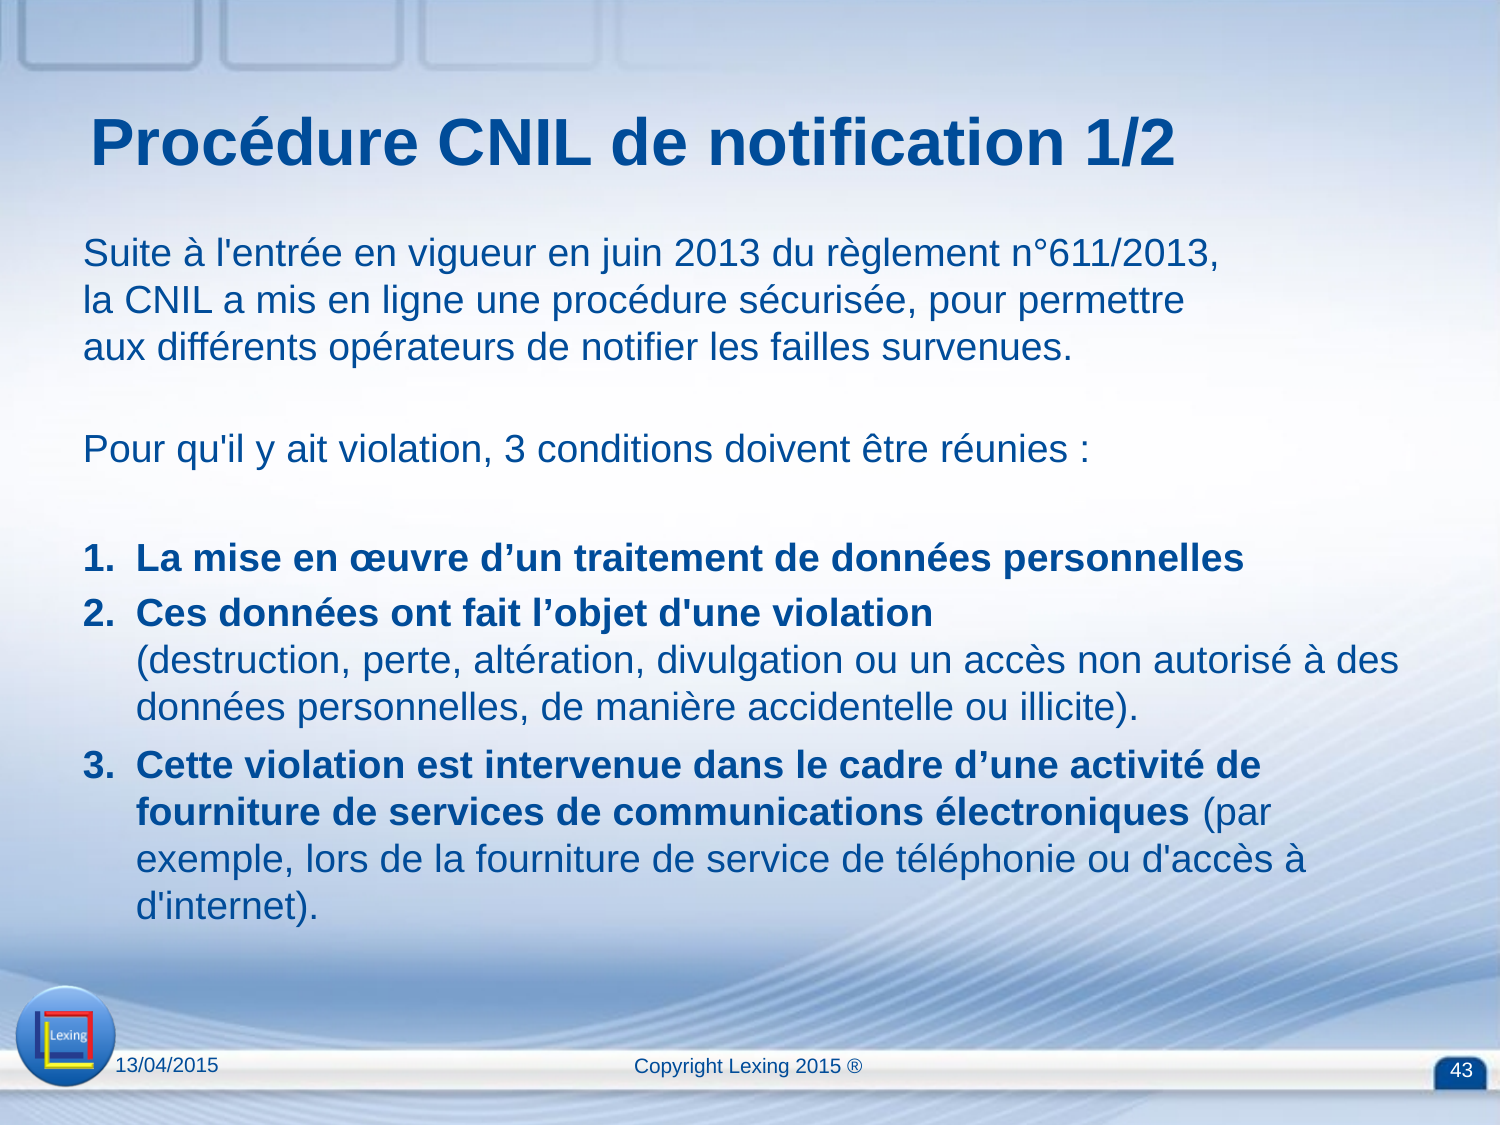

# Procédure CNIL de notification 1/2
Suite à l'entrée en vigueur en juin 2013 du règlement n°611/2013,
la CNIL a mis en ligne une procédure sécurisée, pour permettre
aux différents opérateurs de notifier les failles survenues.
Pour qu'il y ait violation, 3 conditions doivent être réunies :

La mise en œuvre d’un traitement de données personnelles
Ces données ont fait l’objet d'une violation 
(destruction, perte, altération, divulgation ou un accès non autorisé à des données personnelles, de manière accidentelle ou illicite).
Cette violation est intervenue dans le cadre d’une activité de fourniture de services de communications électroniques (par exemple, lors de la fourniture de service de téléphonie ou d'accès à d'internet).
13/04/2015
Copyright Lexing 2015 ®
43